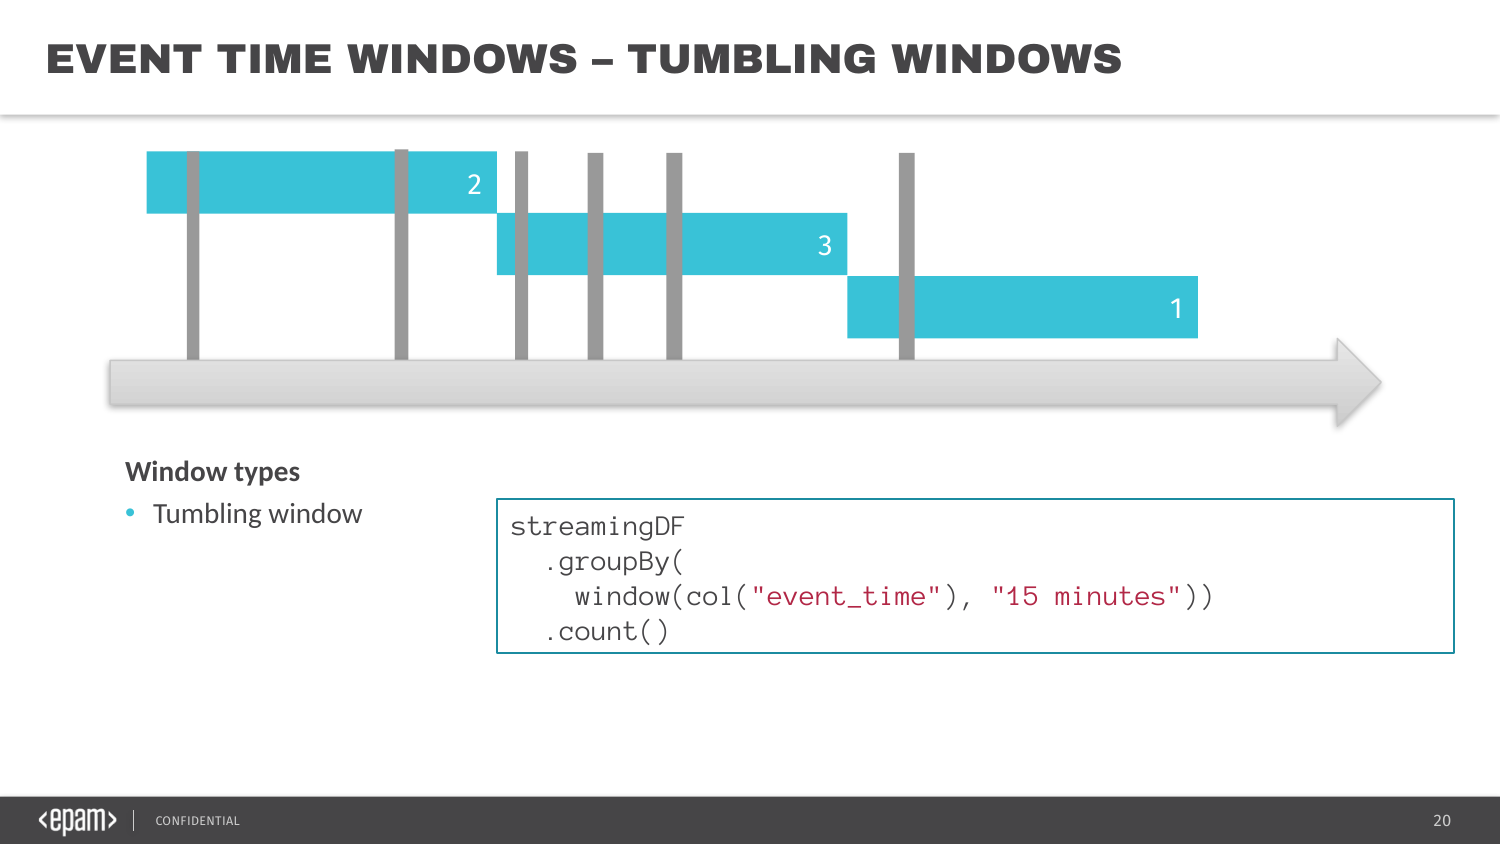

Event time Windows – Tumbling Windows

2

3
1

Window types
Tumbling window
streamingDF
  .groupBy(
    window(col("event_time"), "15 minutes"))
  .count()